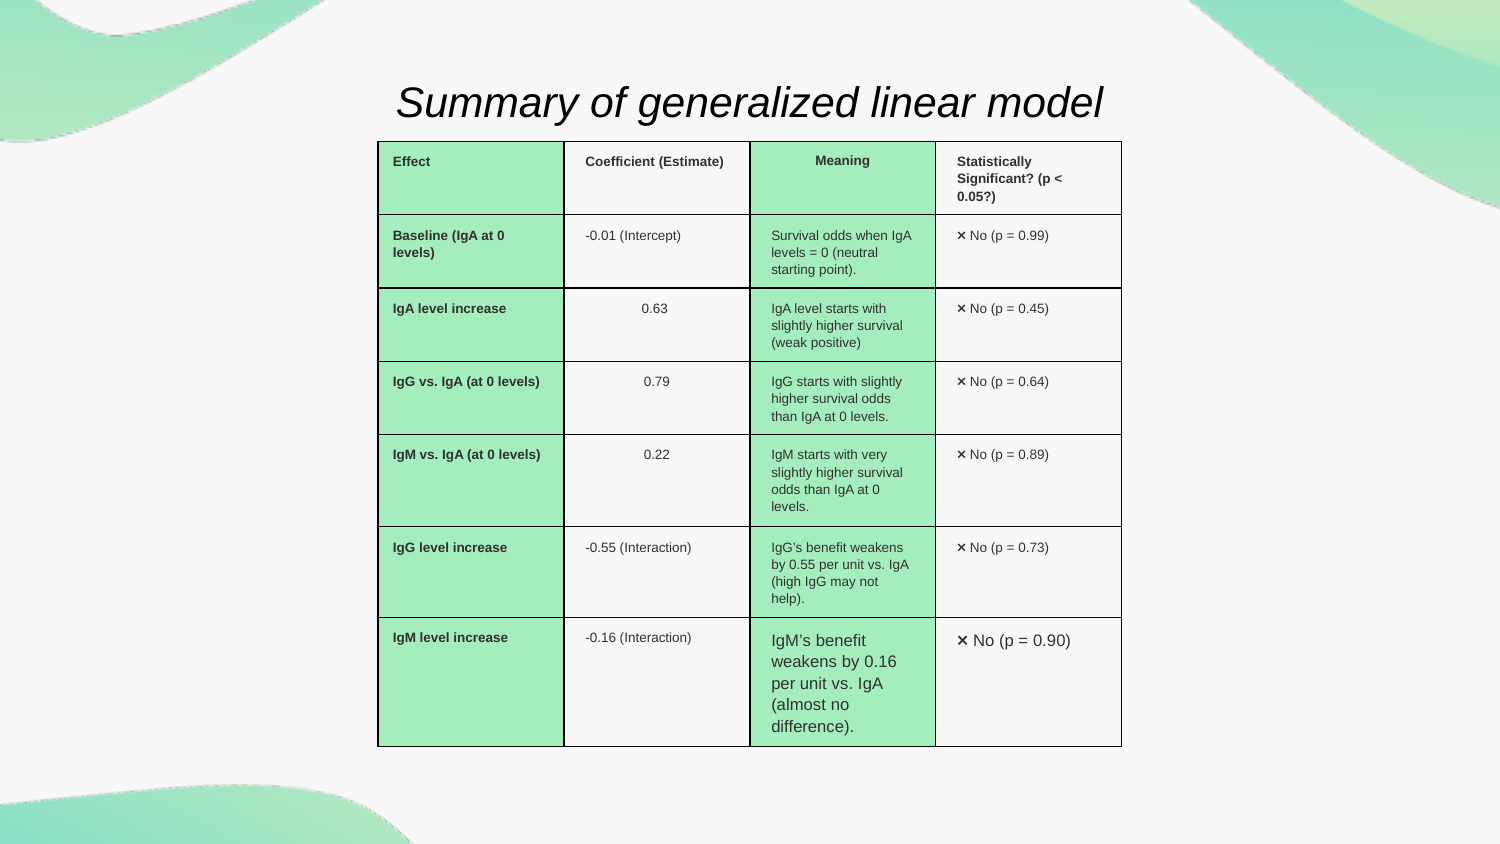

# Summary of generalized linear model
| Effect | Coefficient (Estimate) | Meaning | Statistically Significant? (p < 0.05?) |
| --- | --- | --- | --- |
| Baseline (IgA at 0 levels) | -0.01 (Intercept) | Survival odds when IgA levels = 0 (neutral starting point). | ❌ No (p = 0.99) |
| IgA level increase | 0.63 | IgA level starts with slightly higher survival (weak positive) | ❌ No (p = 0.45) |
| IgG vs. IgA (at 0 levels) | 0.79 | IgG starts with slightly higher survival odds than IgA at 0 levels. | ❌ No (p = 0.64) |
| IgM vs. IgA (at 0 levels) | 0.22 | IgM starts with very slightly higher survival odds than IgA at 0 levels. | ❌ No (p = 0.89) |
| IgG level increase | -0.55 (Interaction) | IgG’s benefit weakens by 0.55 per unit vs. IgA (high IgG may not help). | ❌ No (p = 0.73) |
| IgM level increase | -0.16 (Interaction) | IgM’s benefit weakens by 0.16 per unit vs. IgA (almost no difference). | ❌ No (p = 0.90) |